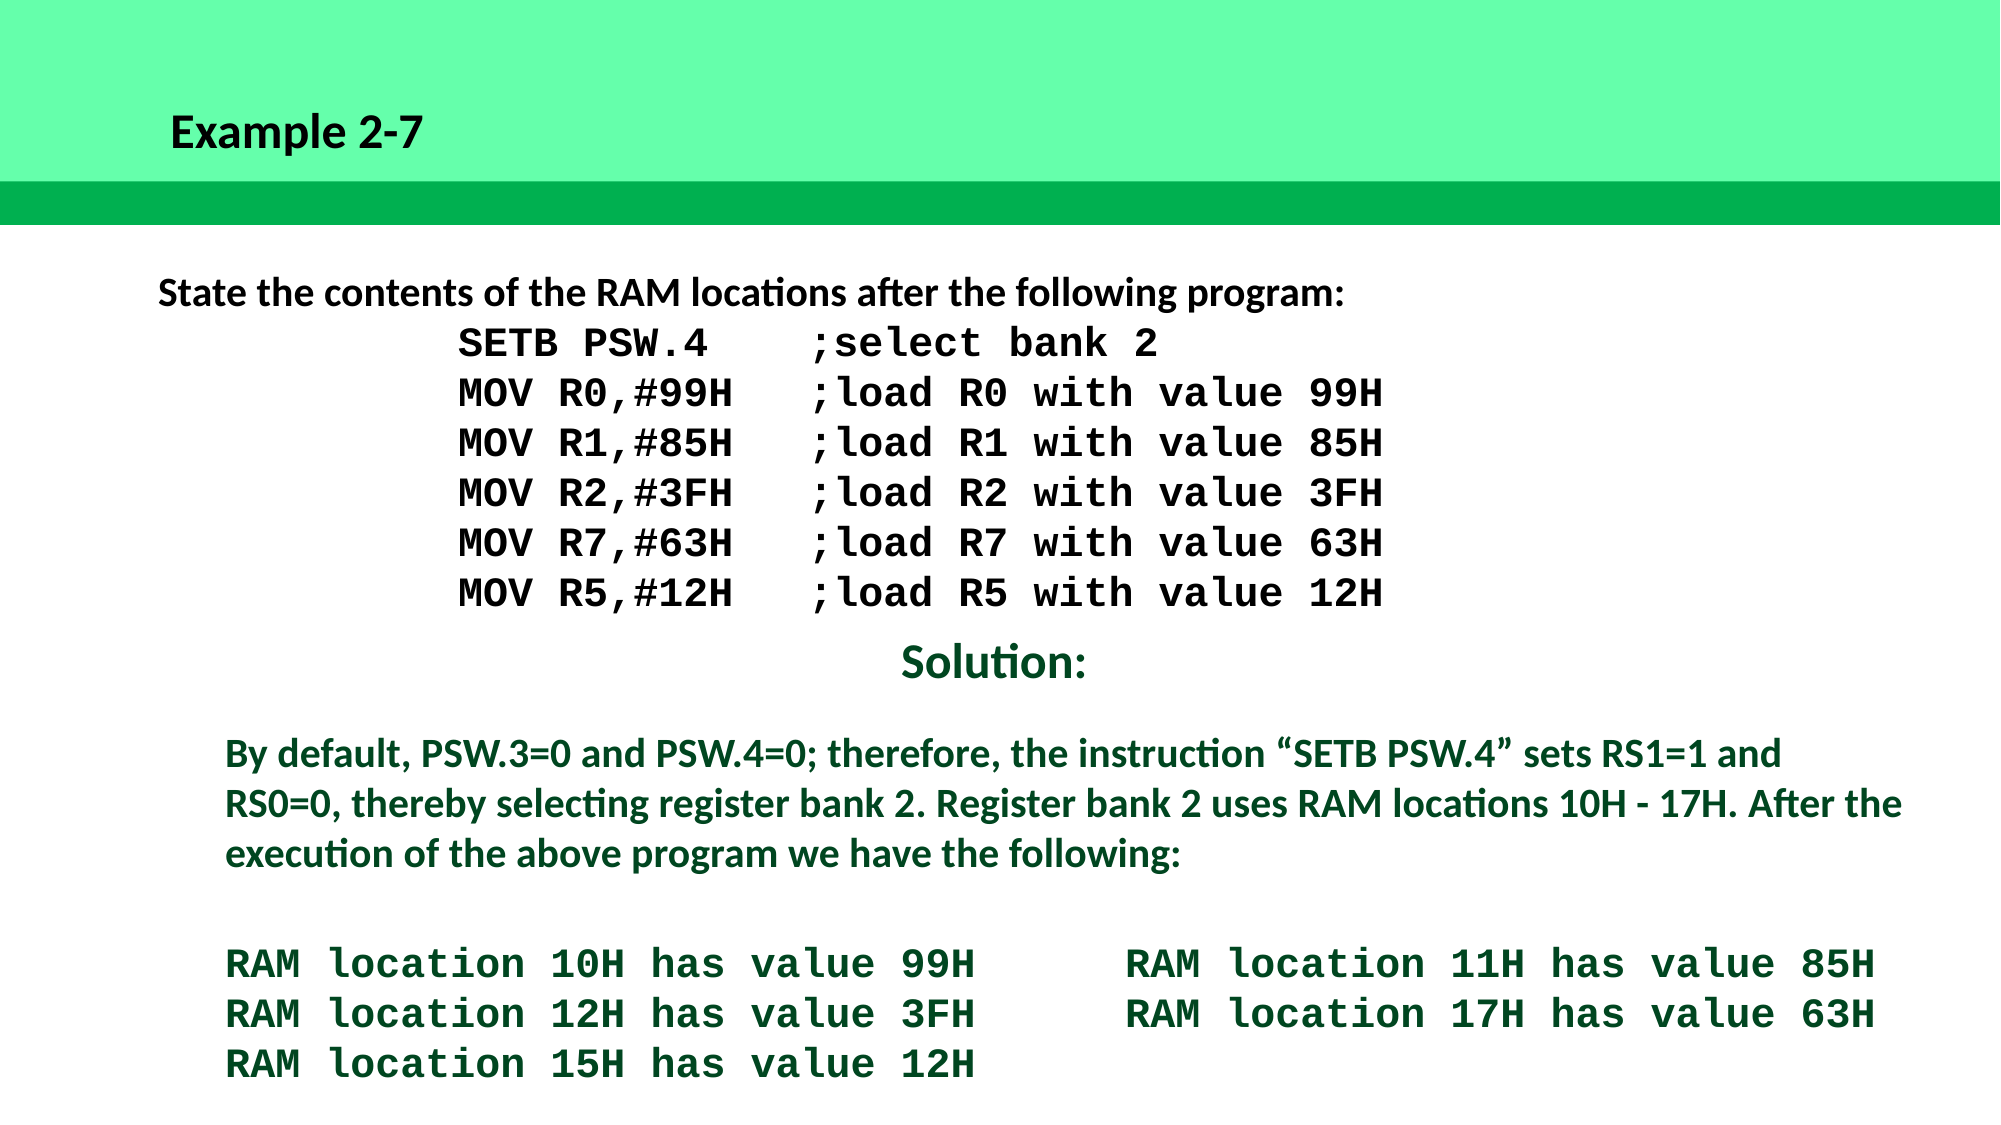

Example 2-7
State the contents of the RAM locations after the following program:
		SETB PSW.4    ;select bank 2
		MOV R0,#99H   ;load R0 with value 99H
		MOV R1,#85H   ;load R1 with value 85H
		MOV R2,#3FH   ;load R2 with value 3FH
		MOV R7,#63H   ;load R7 with value 63H
		MOV R5,#12H   ;load R5 with value 12H
Solution:

By default, PSW.3=0 and PSW.4=0; therefore, the instruction “SETB PSW.4” sets RS1=1 and RS0=0, thereby selecting register bank 2. Register bank 2 uses RAM locations 10H - 17H. After the execution of the above program we have the following:

RAM location 10H has value 99H	RAM location 11H has value 85H
RAM location 12H has value 3FH	RAM location 17H has value 63H
RAM location 15H has value 12H